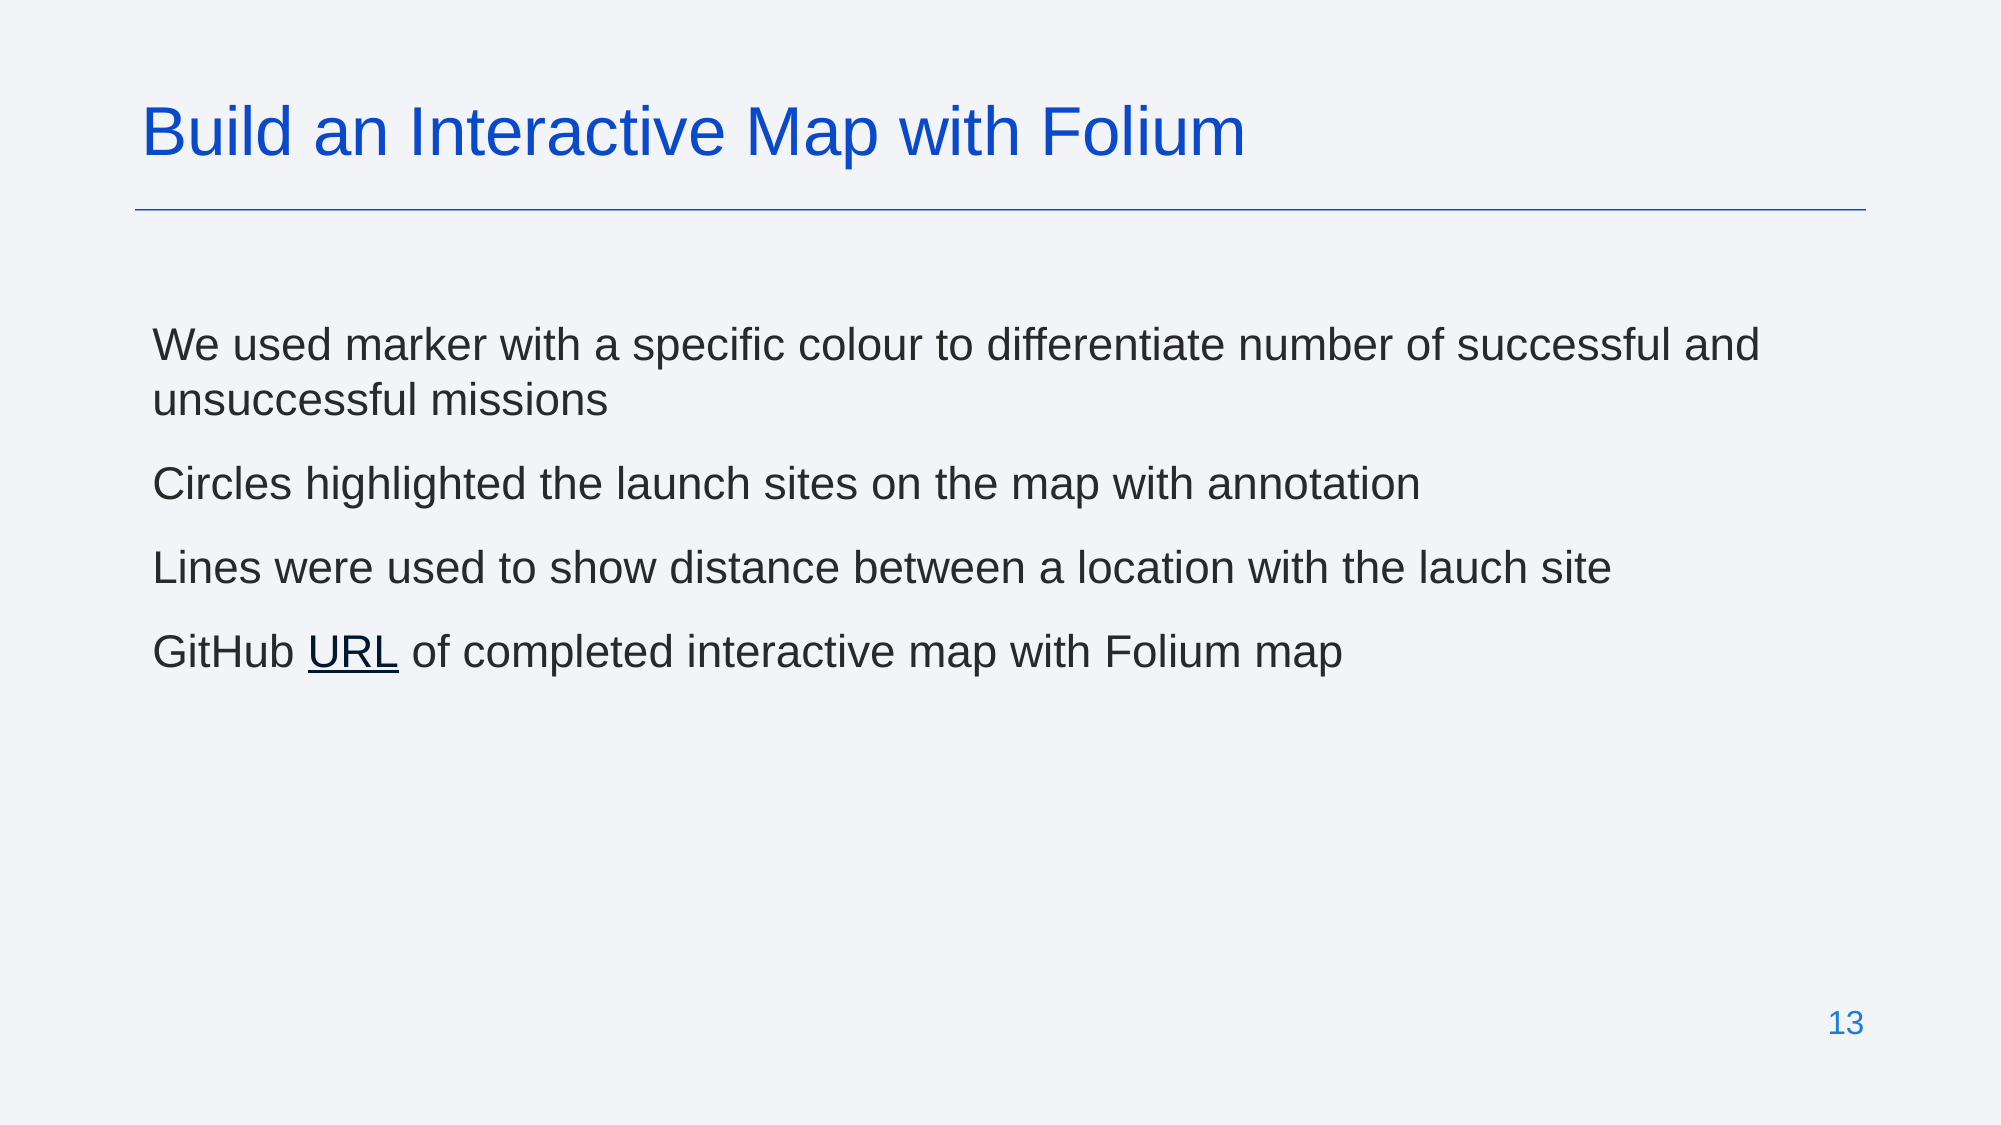

Build an Interactive Map with Folium
We used marker with a specific colour to differentiate number of successful and unsuccessful missions
Circles highlighted the launch sites on the map with annotation
Lines were used to show distance between a location with the lauch site
GitHub URL of completed interactive map with Folium map
13